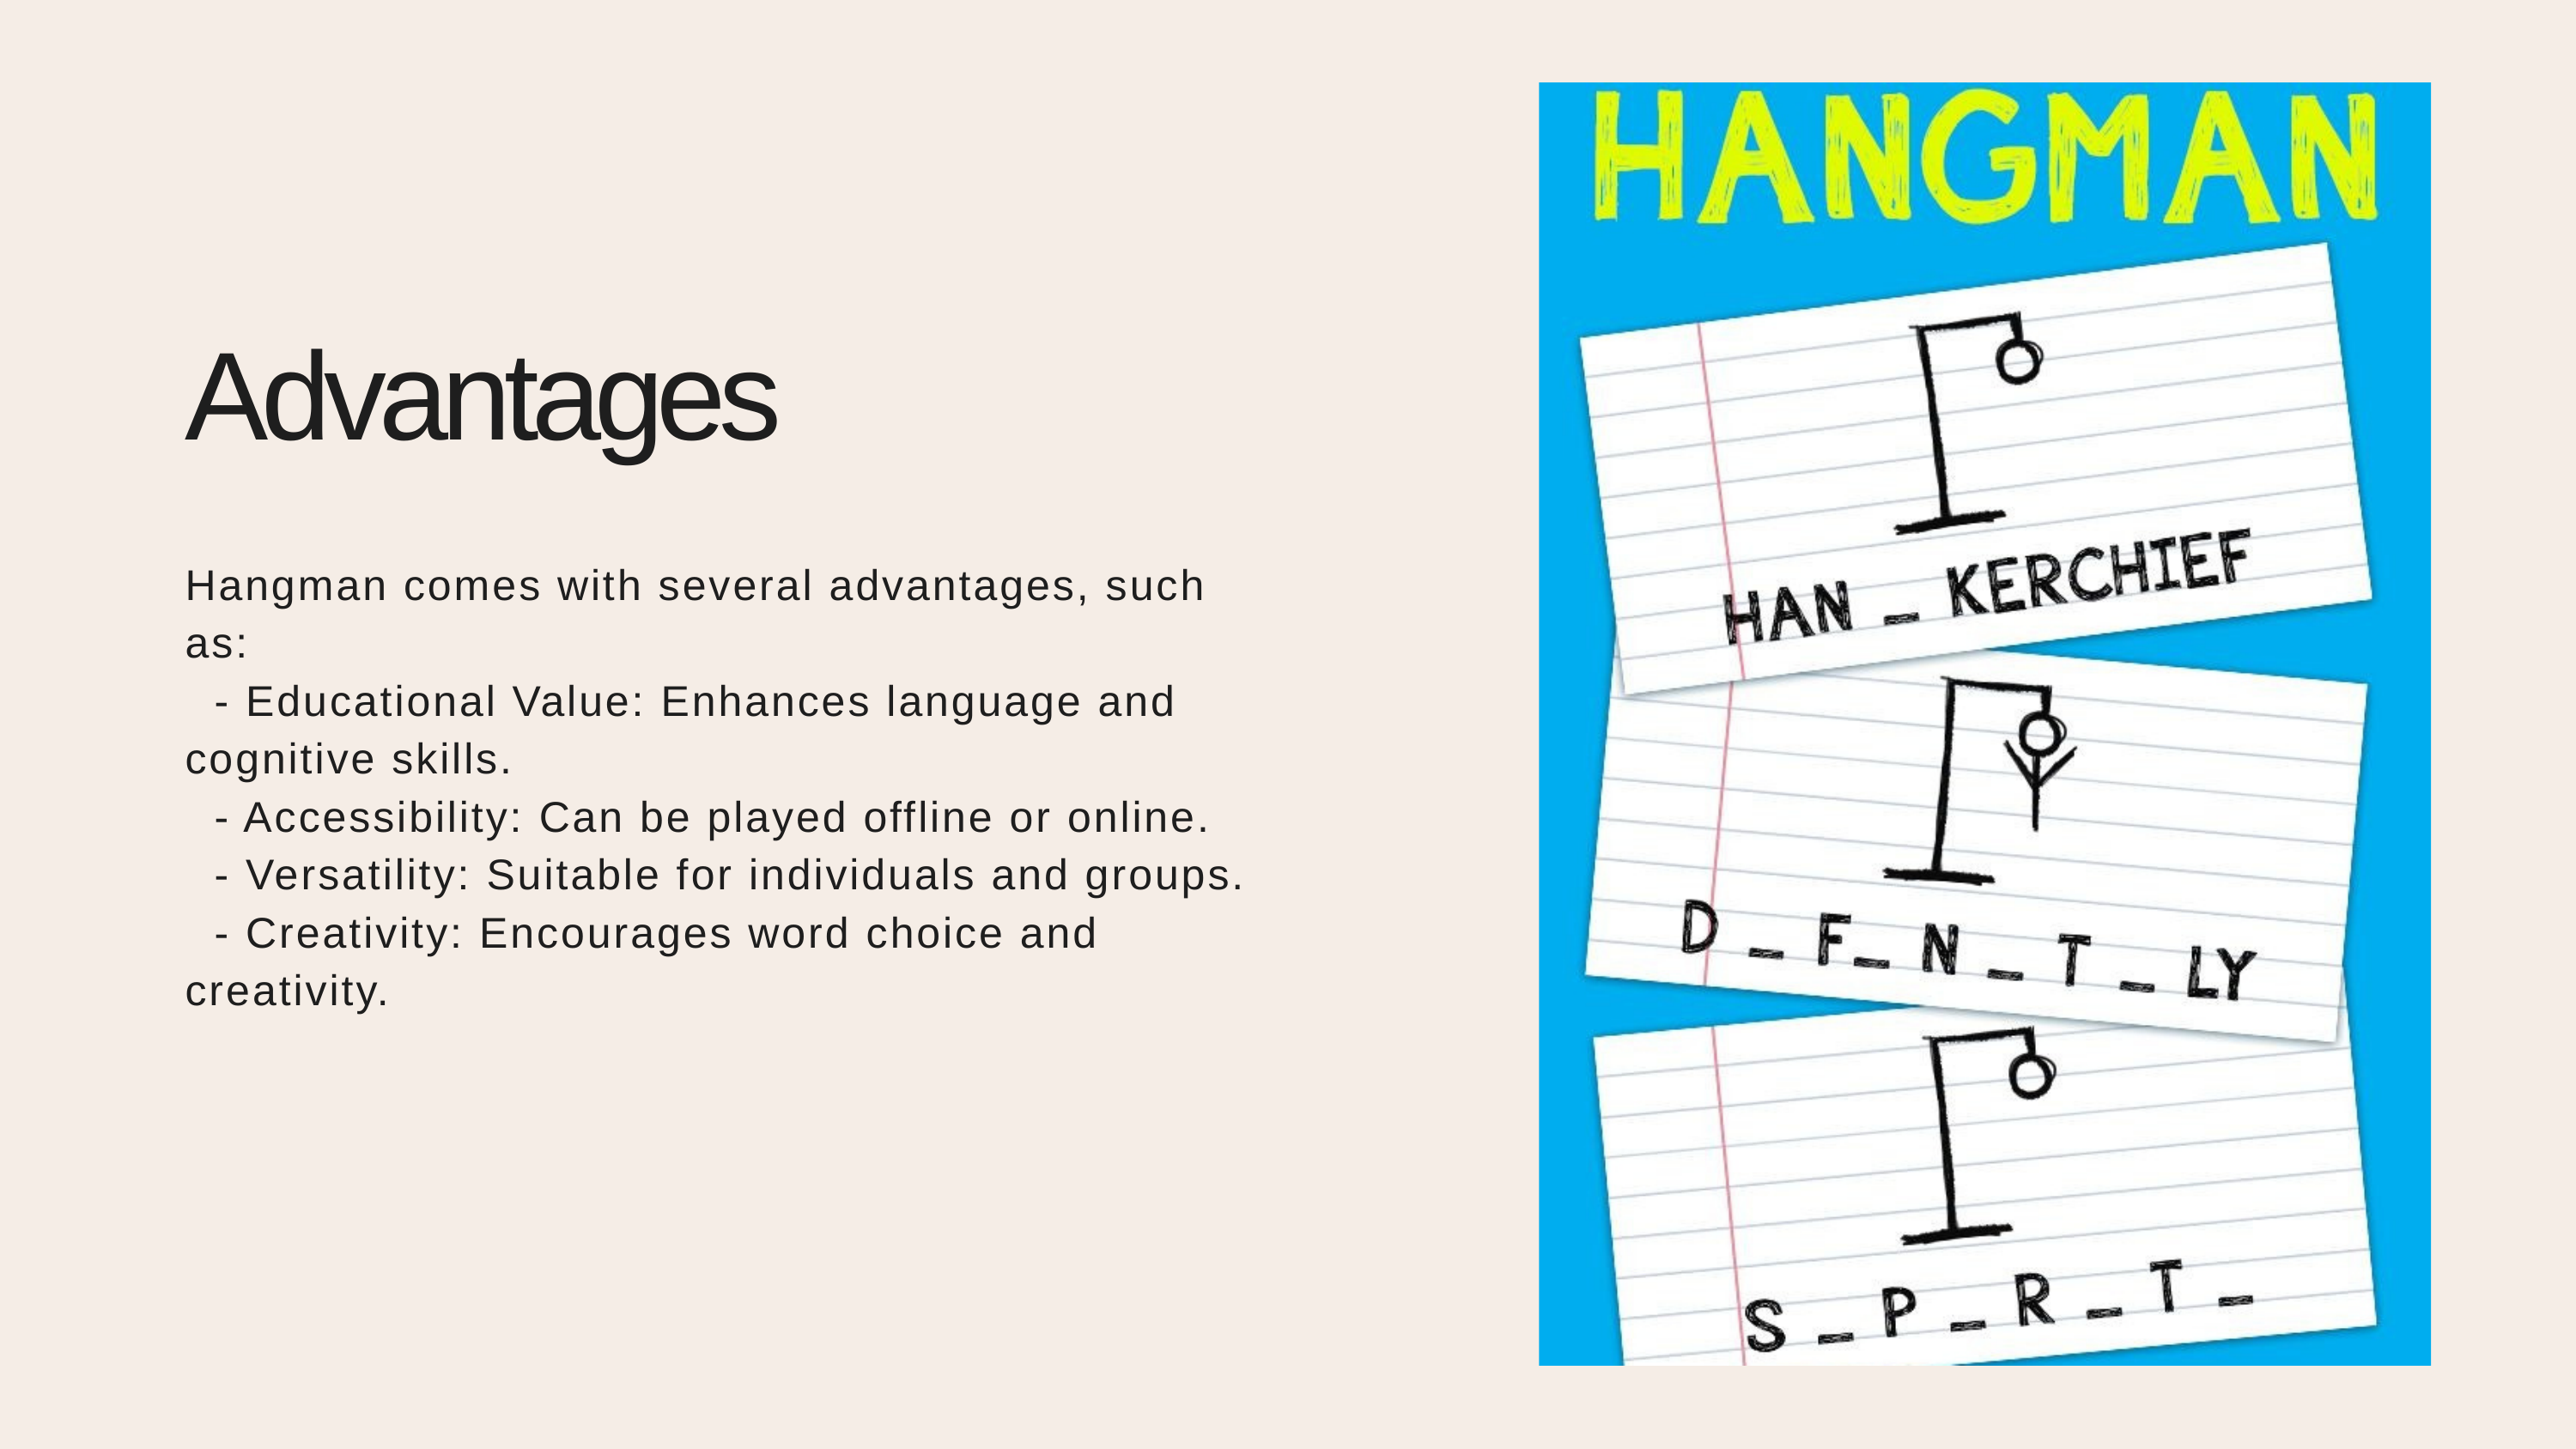

Advantages
Hangman comes with several advantages, such as:
  - Educational Value: Enhances language and cognitive skills.
  - Accessibility: Can be played offline or online.
  - Versatility: Suitable for individuals and groups.
  - Creativity: Encourages word choice and creativity.